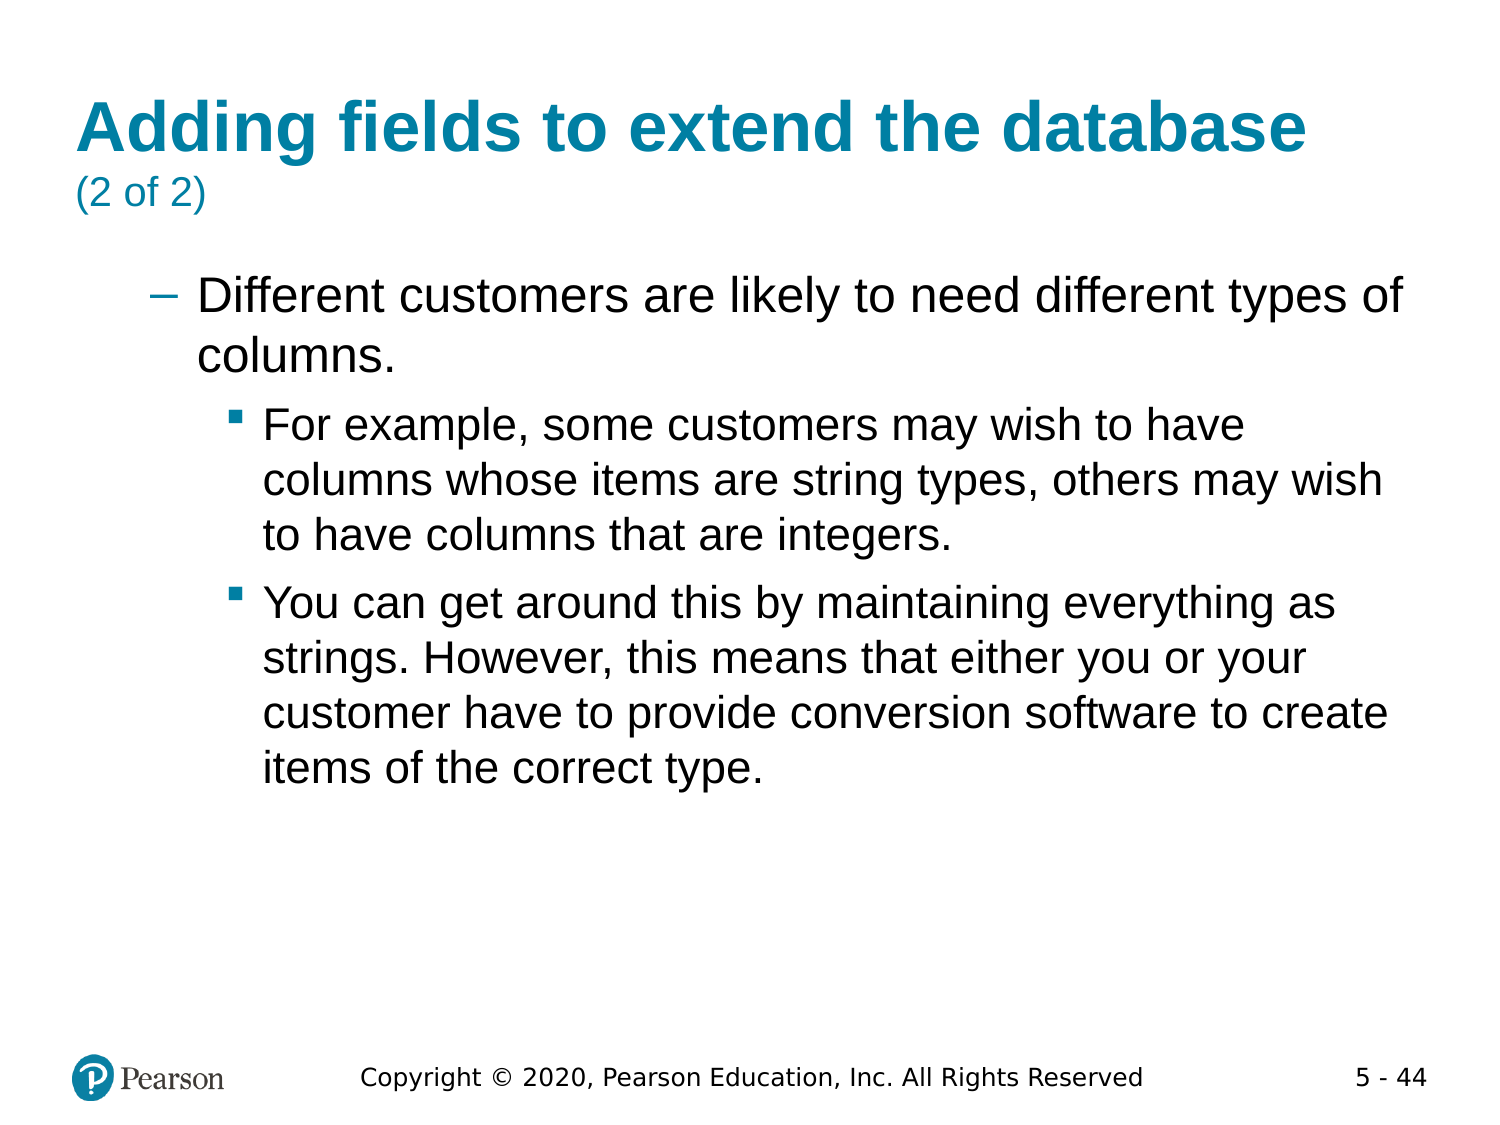

# Adding fields to extend the database (2 of 2)
Different customers are likely to need different types of columns.
For example, some customers may wish to have columns whose items are string types, others may wish to have columns that are integers.
You can get around this by maintaining everything as strings. However, this means that either you or your customer have to provide conversion software to create items of the correct type.